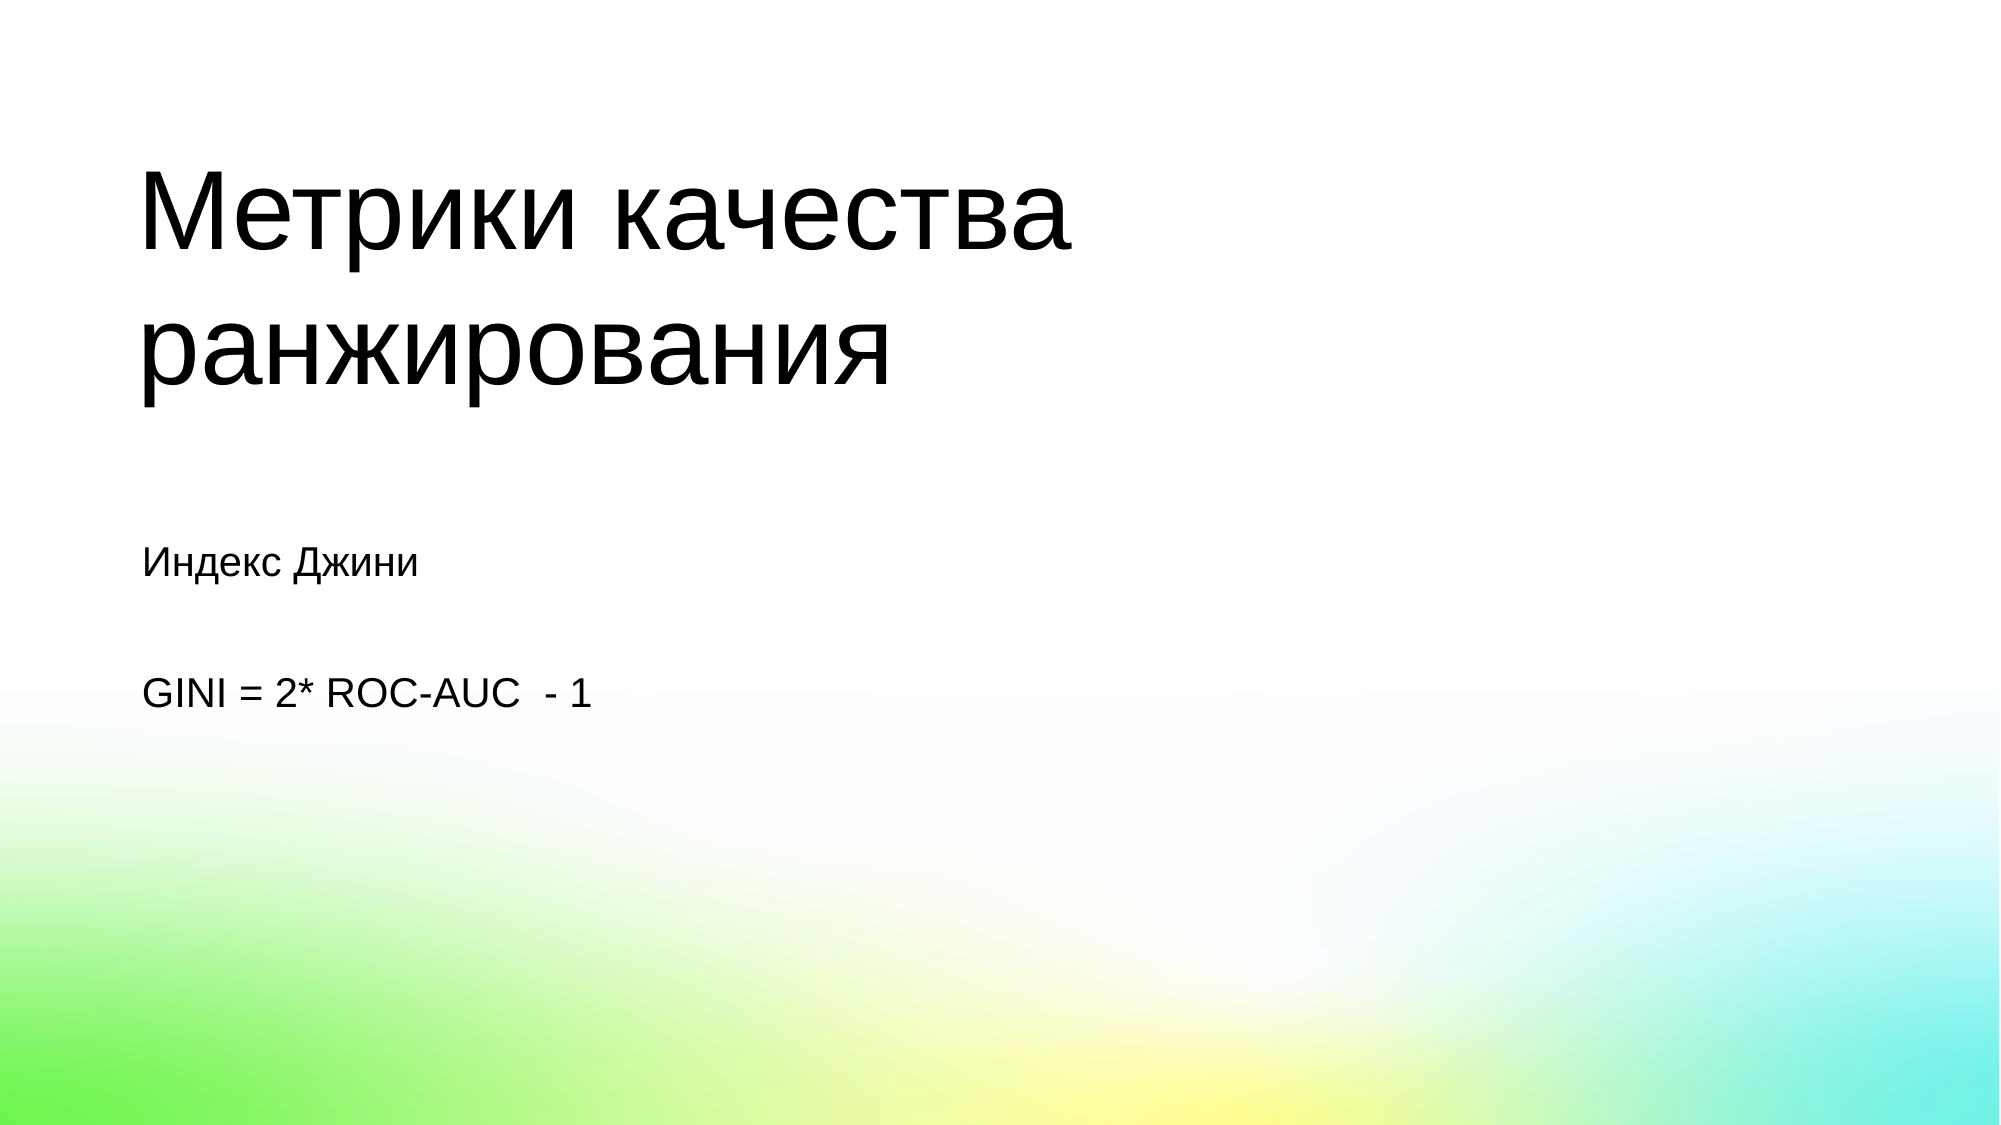

Метрики качества ранжирования

Индекс Джини

GINI = 2* ROC-AUC  - 1